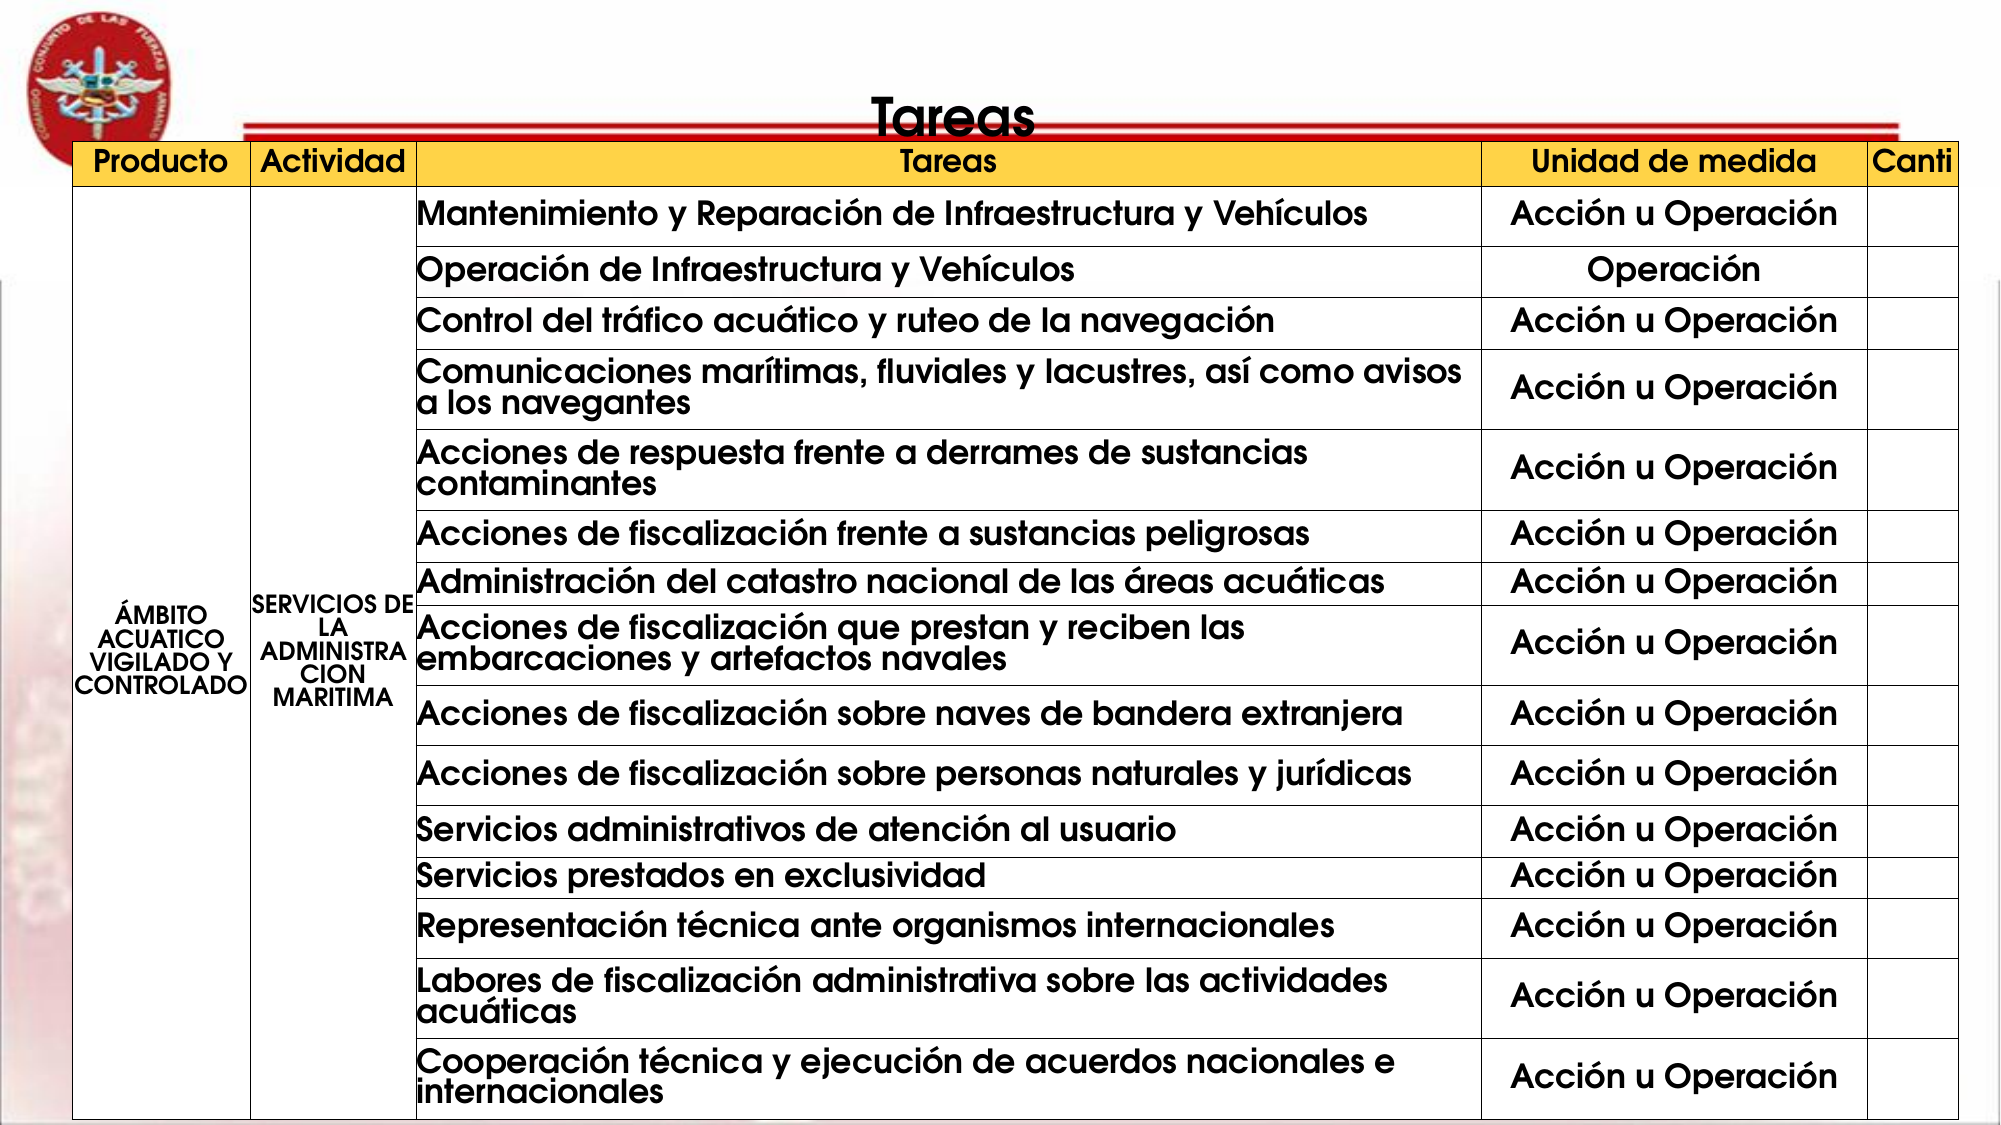

Tareas
| Producto | Actividad | Tareas | Unidad de medida | Canti |
| --- | --- | --- | --- | --- |
| ÁMBITO ACUATICO VIGILADO Y CONTROLADO | SERVICIOS DE LA ADMINISTRACION MARITIMA | Mantenimiento y Reparación de Infraestructura y Vehículos | Acción u Operación |  |
|  |  | Operación de Infraestructura y Vehículos | Operación |  |
|  |  | Control del tráfico acuático y ruteo de la navegación | Acción u Operación |  |
|  |  | Comunicaciones marítimas, fluviales y lacustres, así como avisos a los navegantes | Acción u Operación |  |
|  |  | Acciones de respuesta frente a derrames de sustancias contaminantes | Acción u Operación |  |
|  |  | Acciones de fiscalización frente a sustancias peligrosas | Acción u Operación |  |
|  |  | Administración del catastro nacional de las áreas acuáticas | Acción u Operación |  |
|  |  | Acciones de fiscalización que prestan y reciben las embarcaciones y artefactos navales | Acción u Operación |  |
|  |  | Acciones de fiscalización sobre naves de bandera extranjera | Acción u Operación |  |
|  |  | Acciones de fiscalización sobre personas naturales y jurídicas | Acción u Operación |  |
|  |  | Servicios administrativos de atención al usuario | Acción u Operación |  |
|  |  | Servicios prestados en exclusividad | Acción u Operación |  |
|  |  | Representación técnica ante organismos internacionales | Acción u Operación |  |
|  |  | Labores de fiscalización administrativa sobre las actividades acuáticas | Acción u Operación |  |
|  |  | Cooperación técnica y ejecución de acuerdos nacionales e internacionales | Acción u Operación |  |